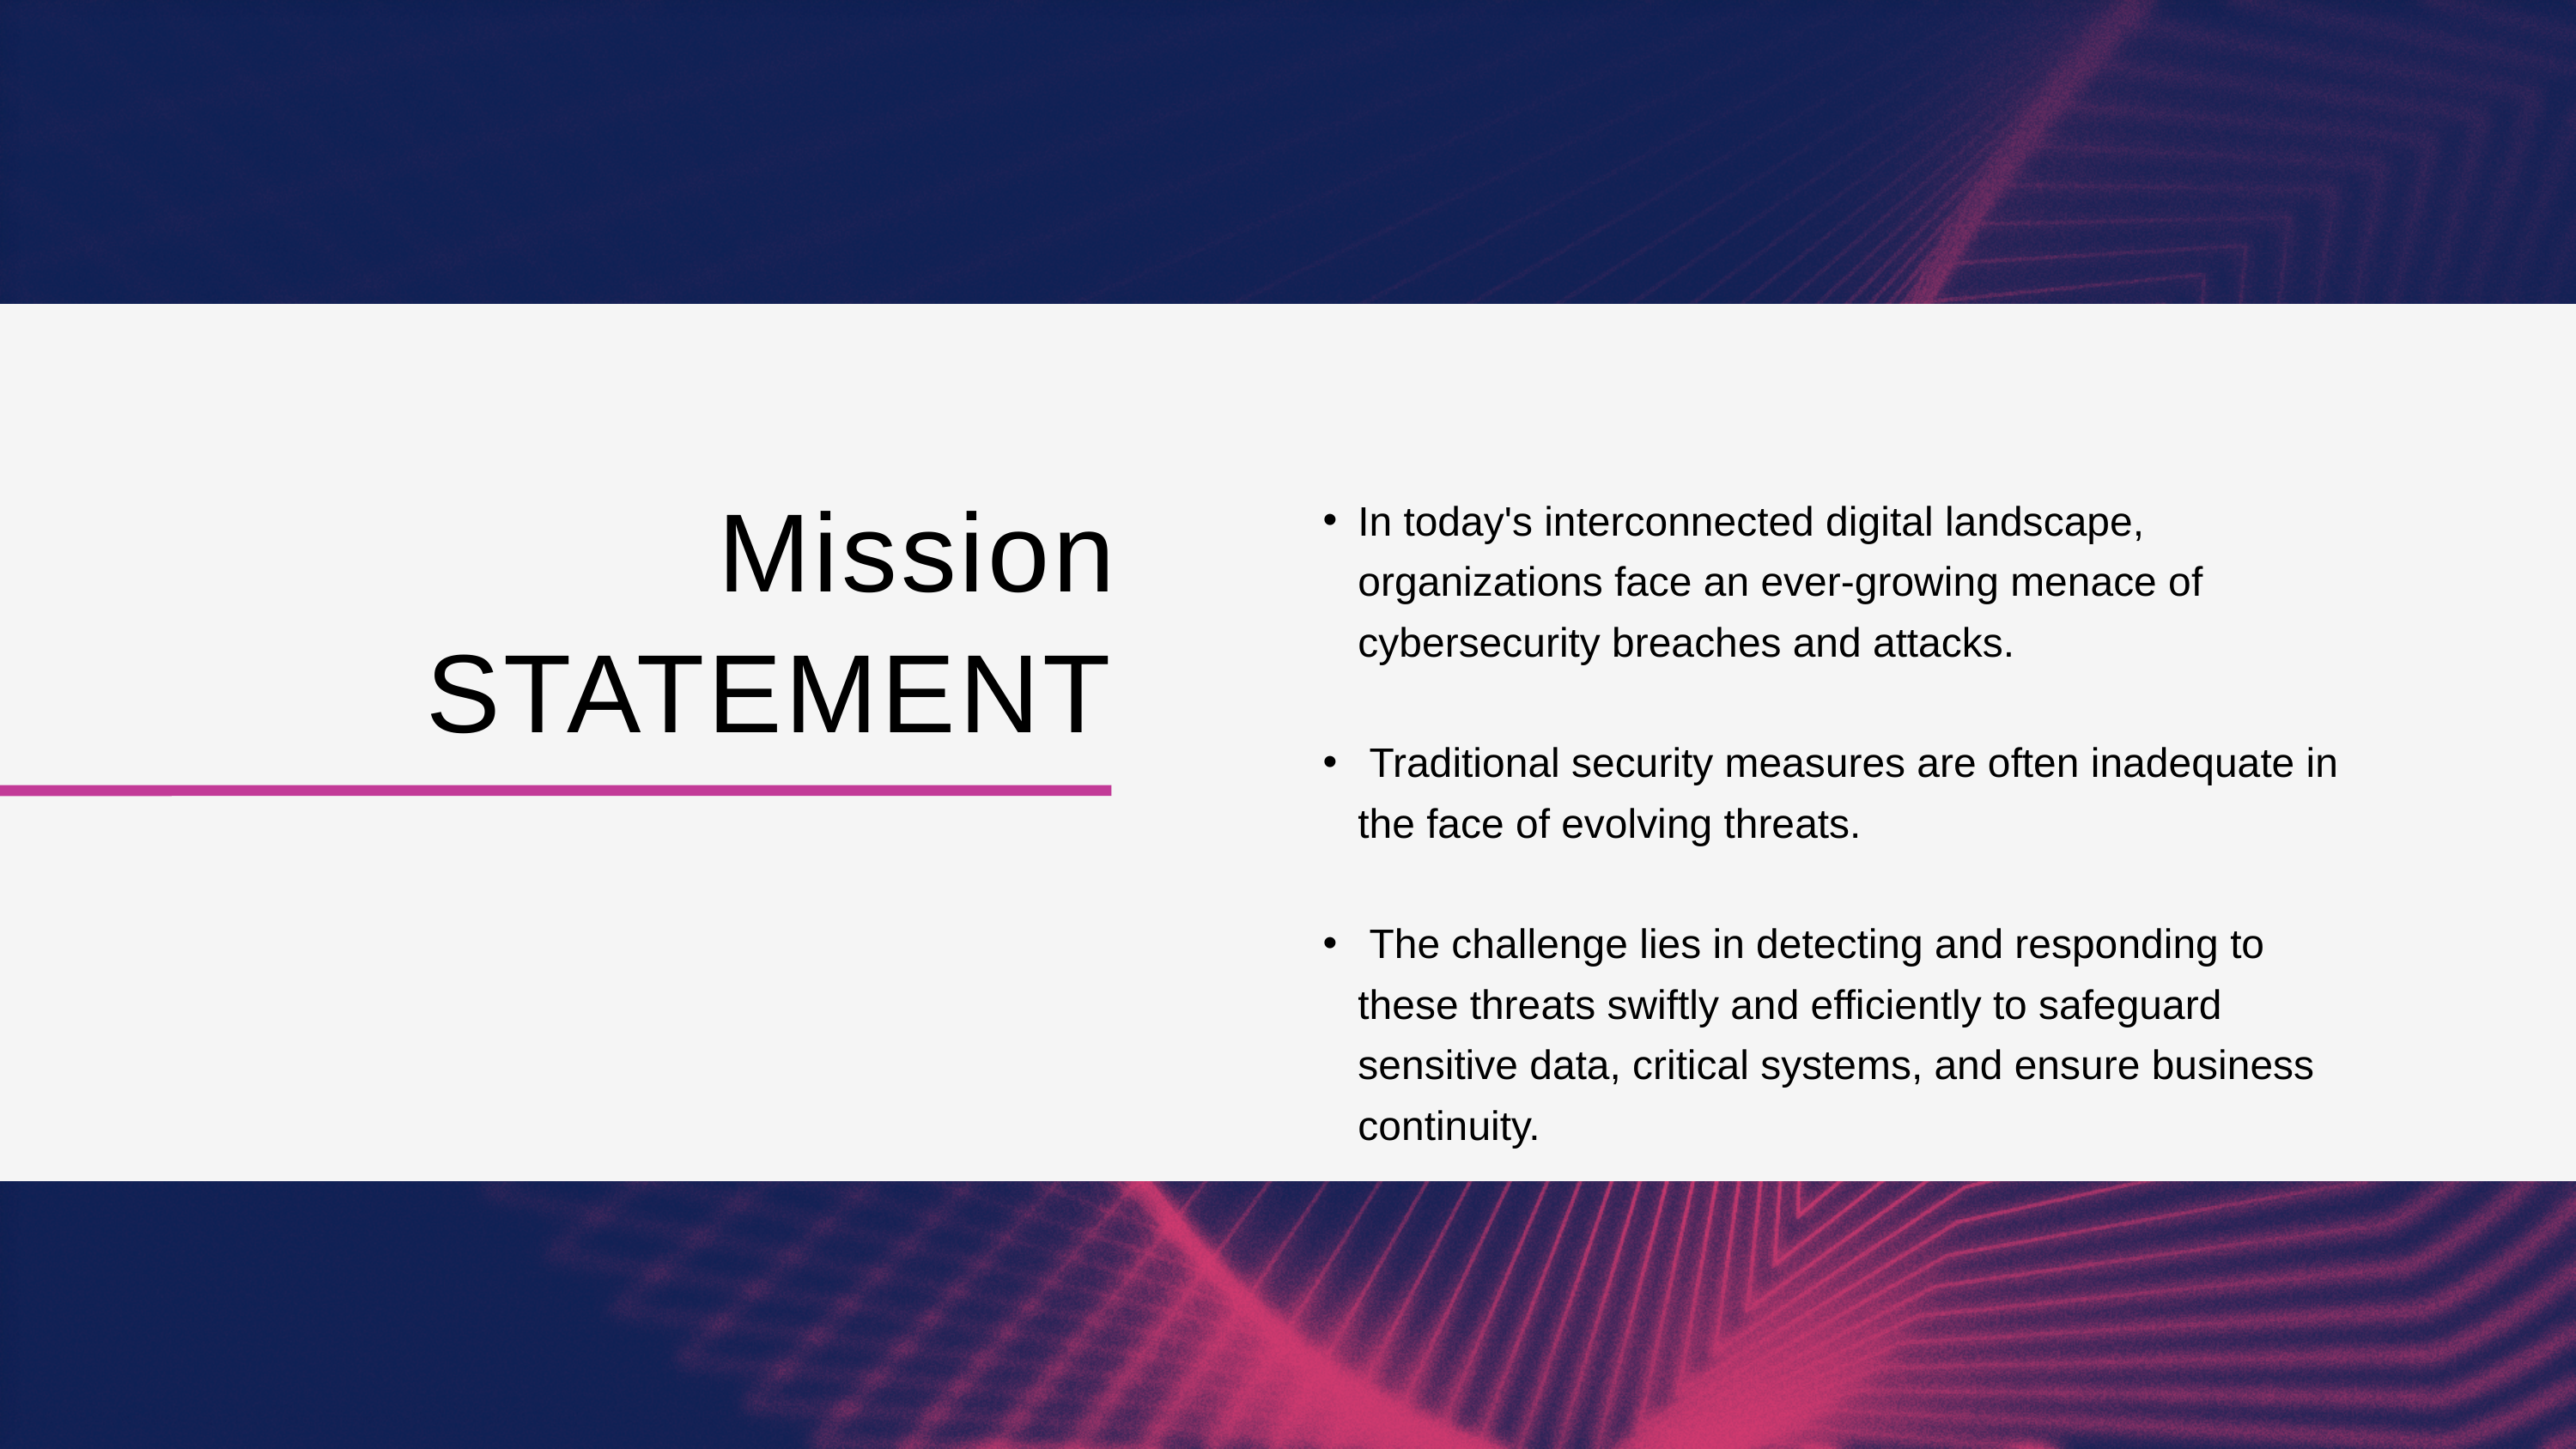

In today's interconnected digital landscape, organizations face an ever-growing menace of cybersecurity breaches and attacks.

 Traditional security measures are often inadequate in the face of evolving threats.

 The challenge lies in detecting and responding to these threats swiftly and efficiently to safeguard sensitive data, critical systems, and ensure business continuity.
Mission
STATEMENT